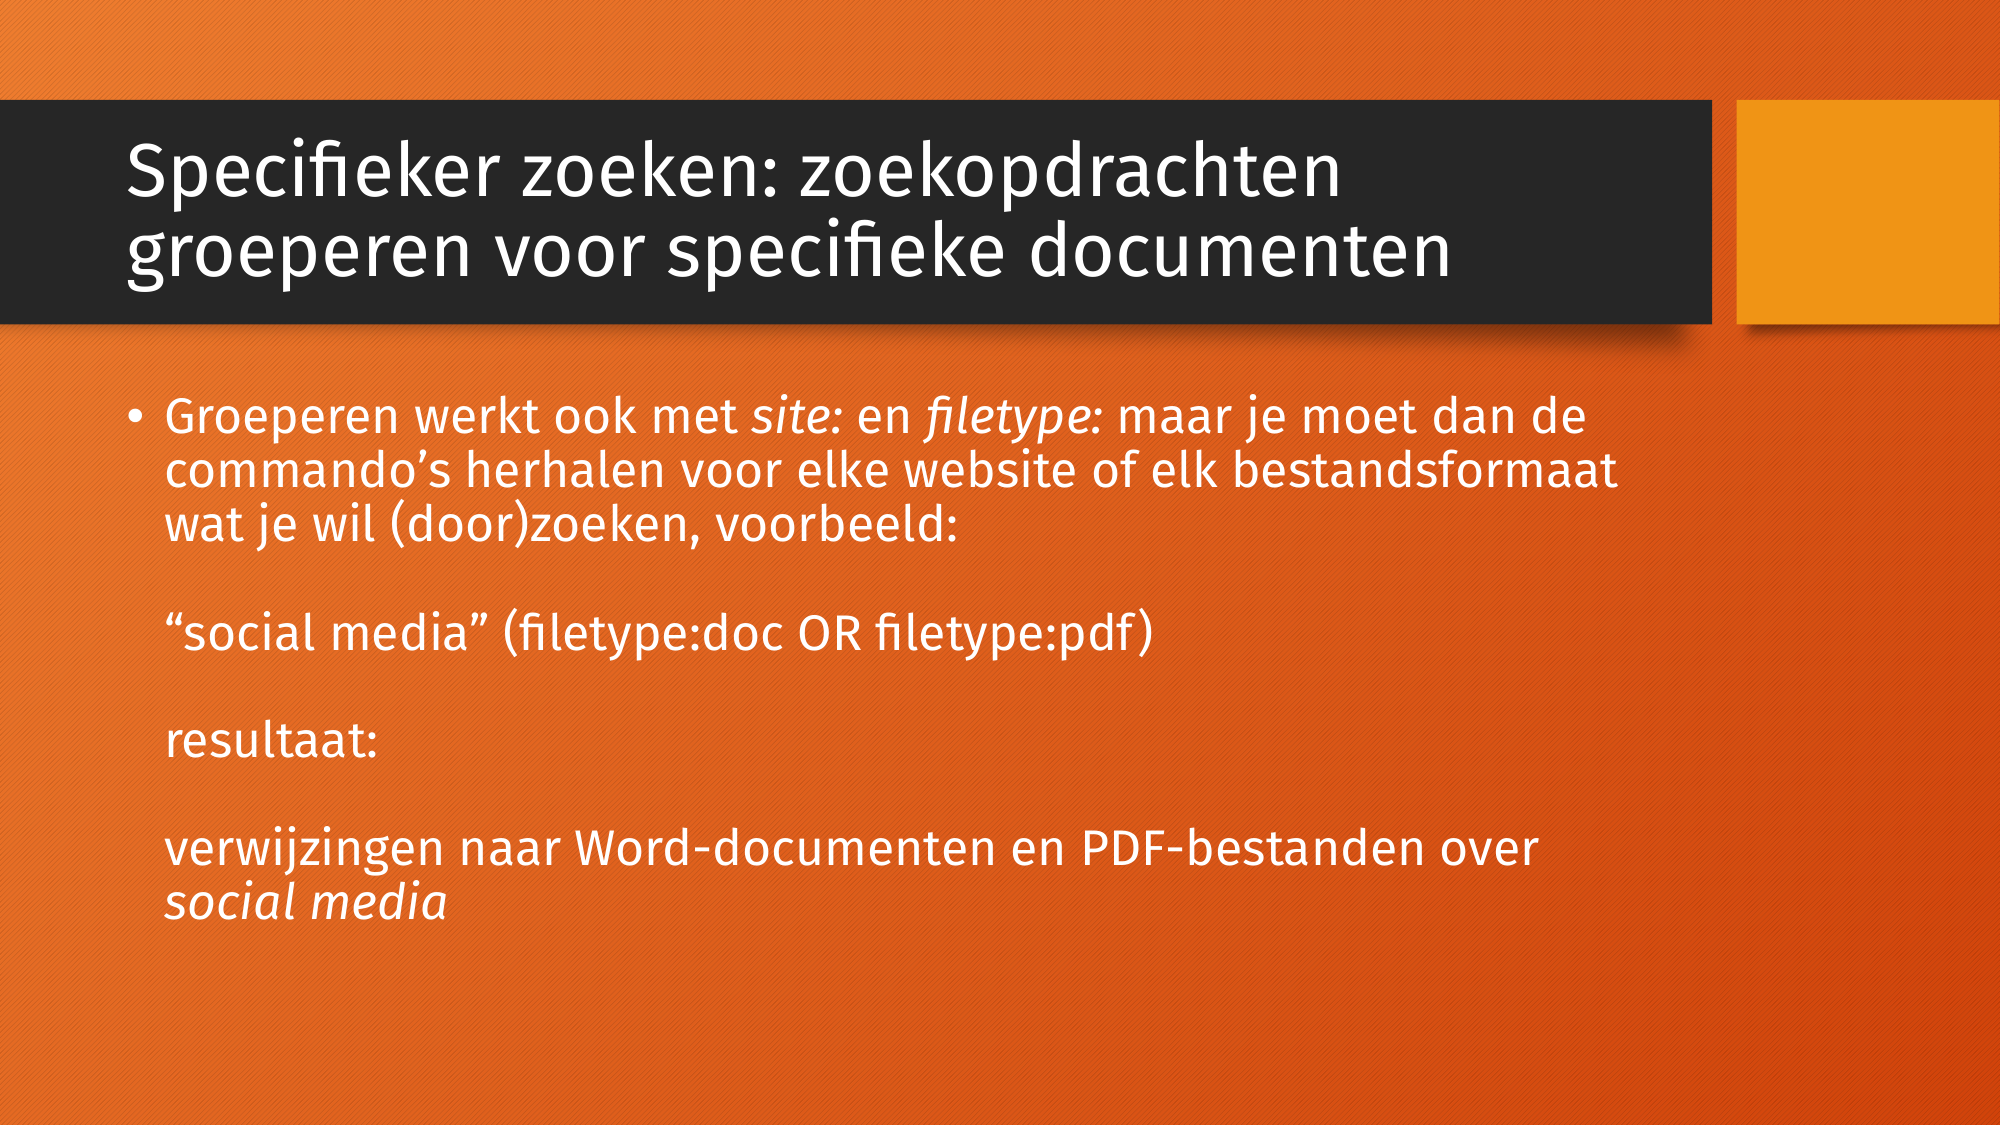

# Specifieker zoeken: zoekopdrachten groeperen voor specifieke documenten
Groeperen werkt ook met site: en filetype: maar je moet dan de commando’s herhalen voor elke website of elk bestandsformaat wat je wil (door)zoeken, voorbeeld:
“social media” (filetype:doc OR filetype:pdf)
resultaat:
verwijzingen naar Word-documenten en PDF-bestanden over social media